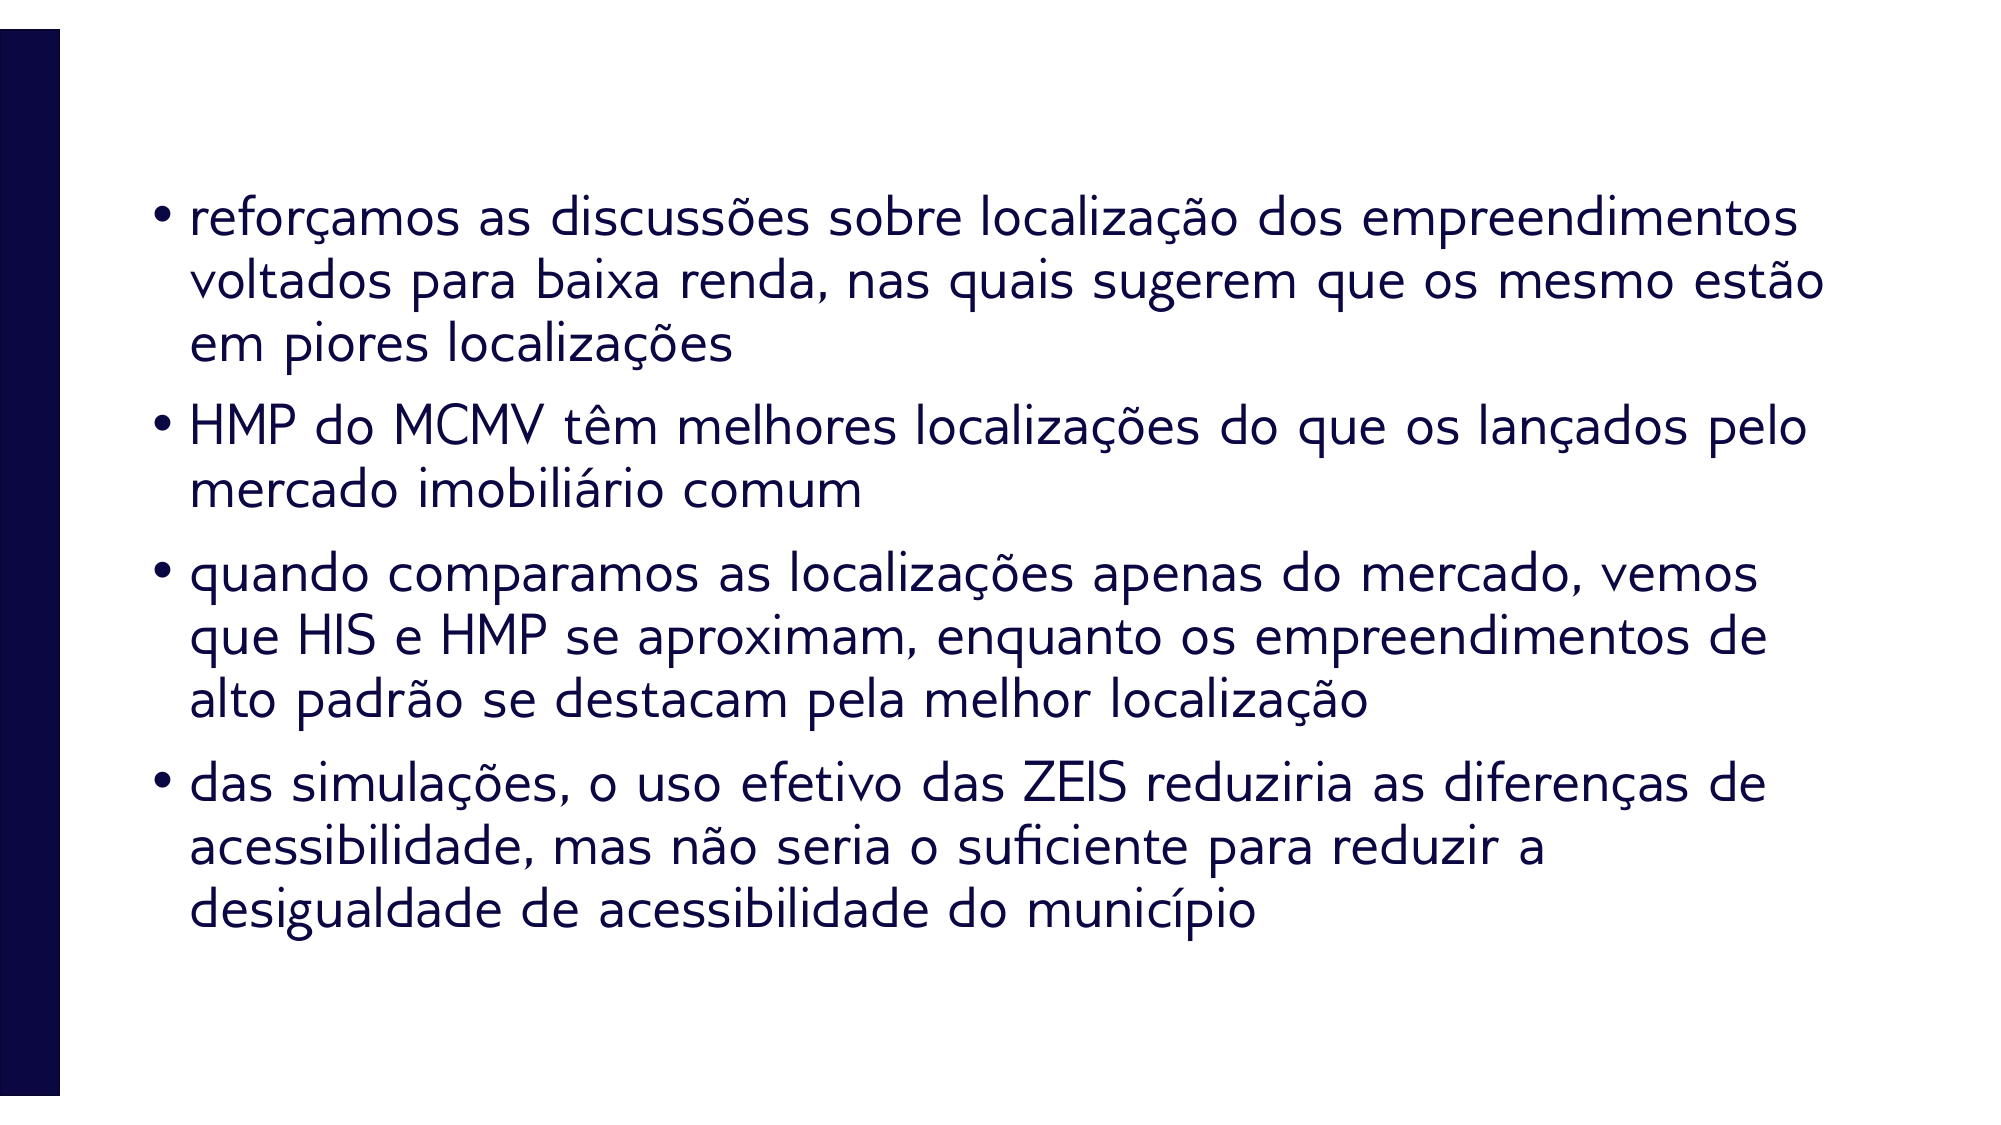

reforçamos as discussões sobre localização dos empreendimentos voltados para baixa renda, nas quais sugerem que os mesmo estão em piores localizações
HMP do MCMV têm melhores localizações do que os lançados pelo mercado imobiliário comum
quando comparamos as localizações apenas do mercado, vemos que HIS e HMP se aproximam, enquanto os empreendimentos de alto padrão se destacam pela melhor localização
das simulações, o uso efetivo das ZEIS reduziria as diferenças de acessibilidade, mas não seria o suficiente para reduzir a desigualdade de acessibilidade do município